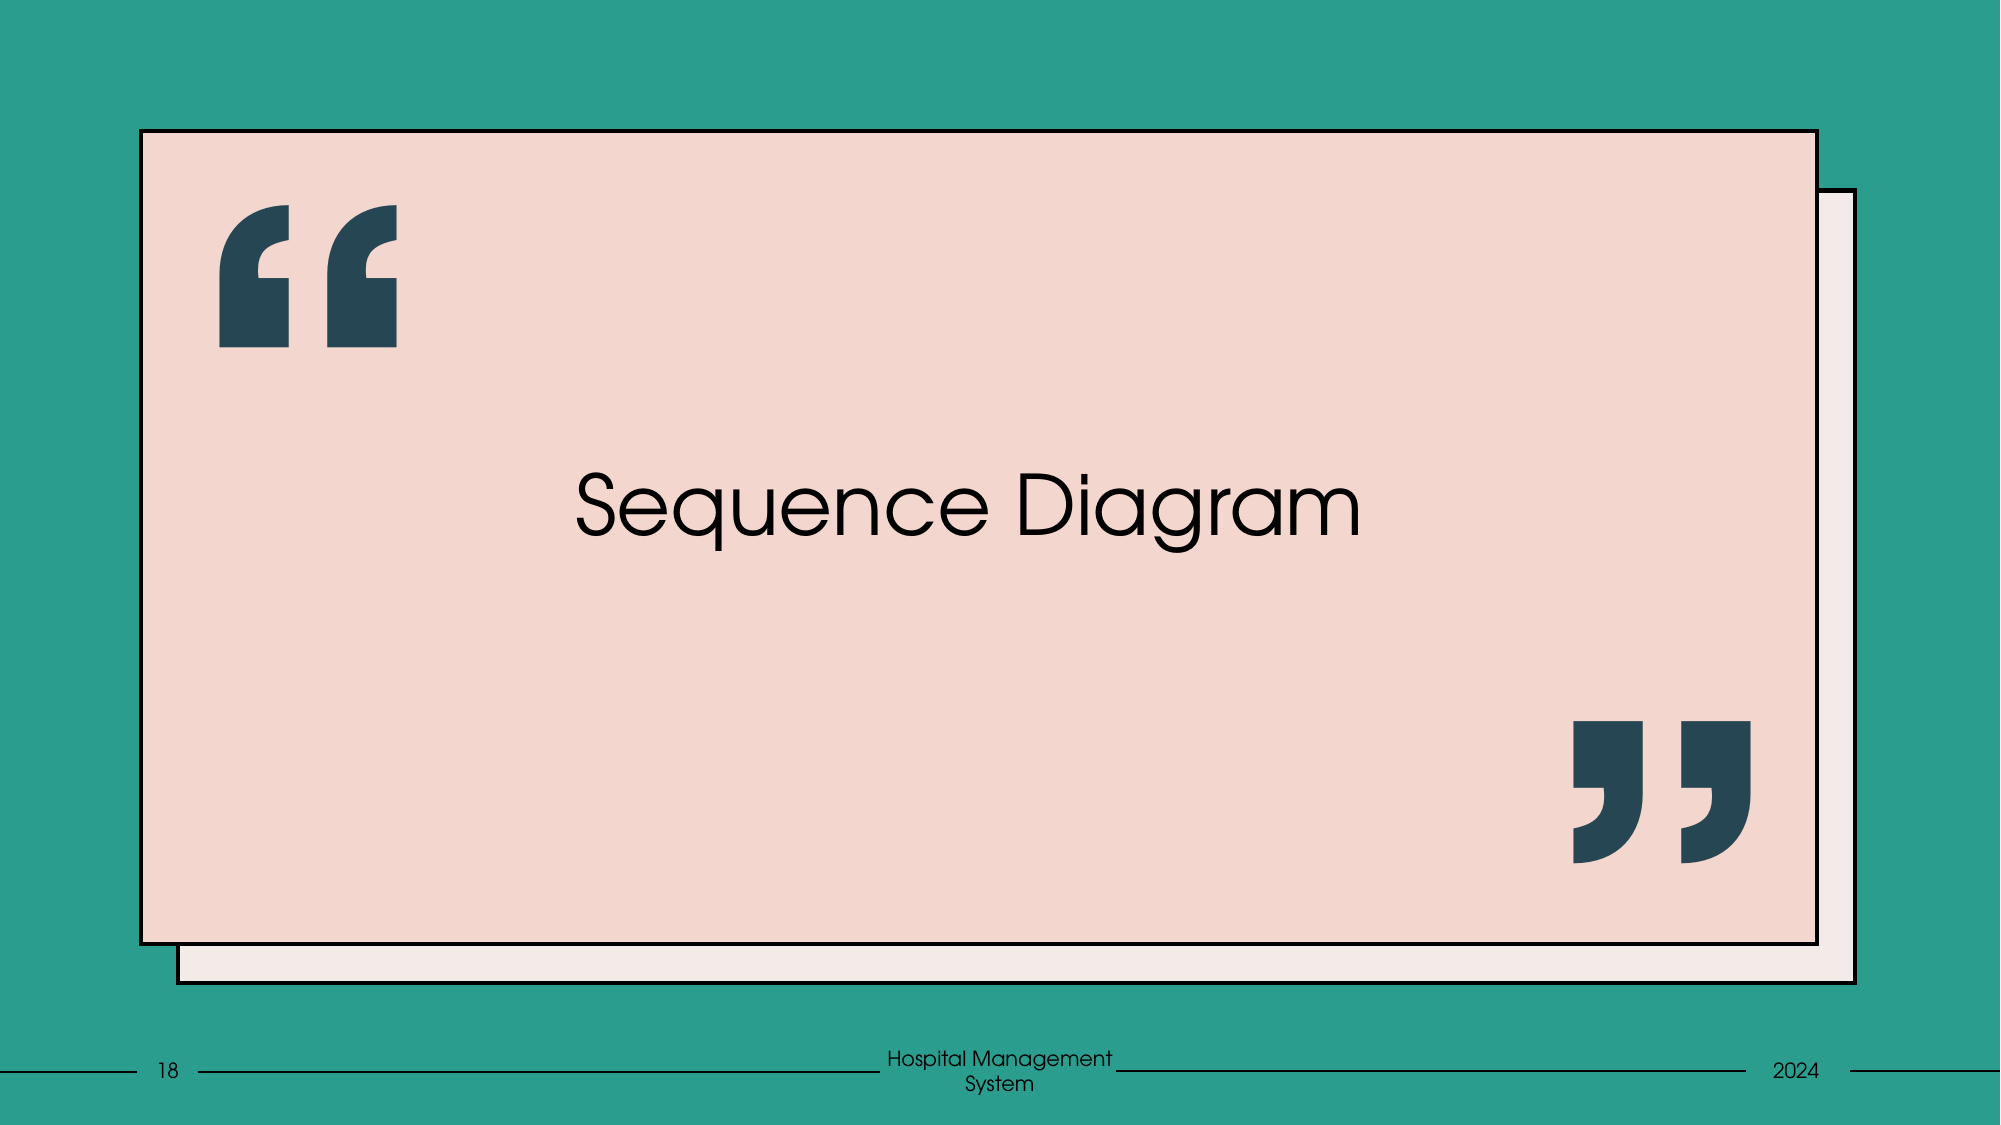

“
# Sequence Diagram
”

18
Hospital Management System
2024